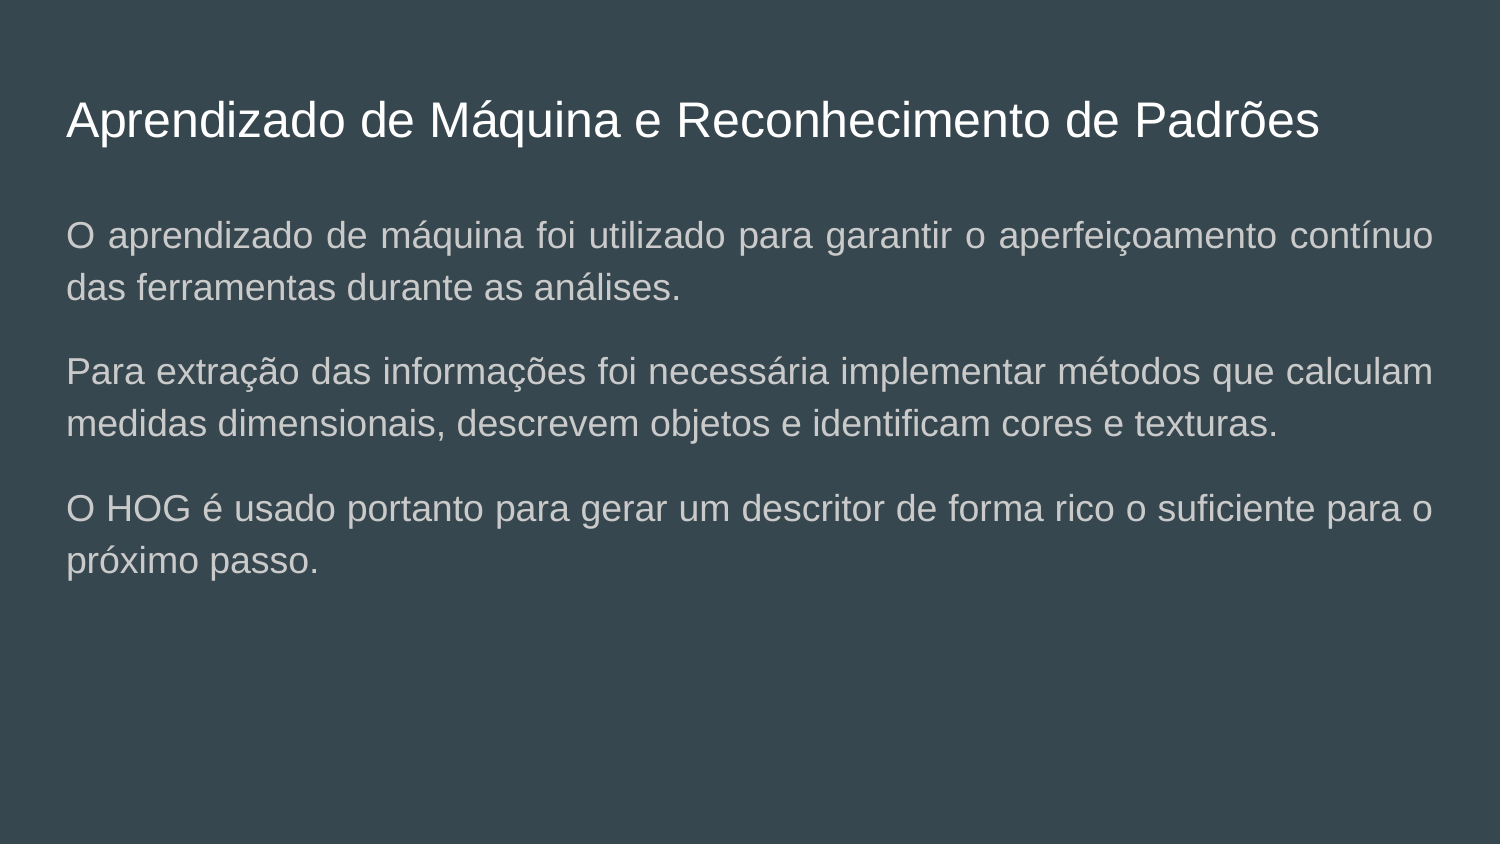

# Aprendizado de Máquina e Reconhecimento de Padrões
O aprendizado de máquina foi utilizado para garantir o aperfeiçoamento contínuo das ferramentas durante as análises.
Para extração das informações foi necessária implementar métodos que calculam medidas dimensionais, descrevem objetos e identificam cores e texturas.
O HOG é usado portanto para gerar um descritor de forma rico o suficiente para o próximo passo.